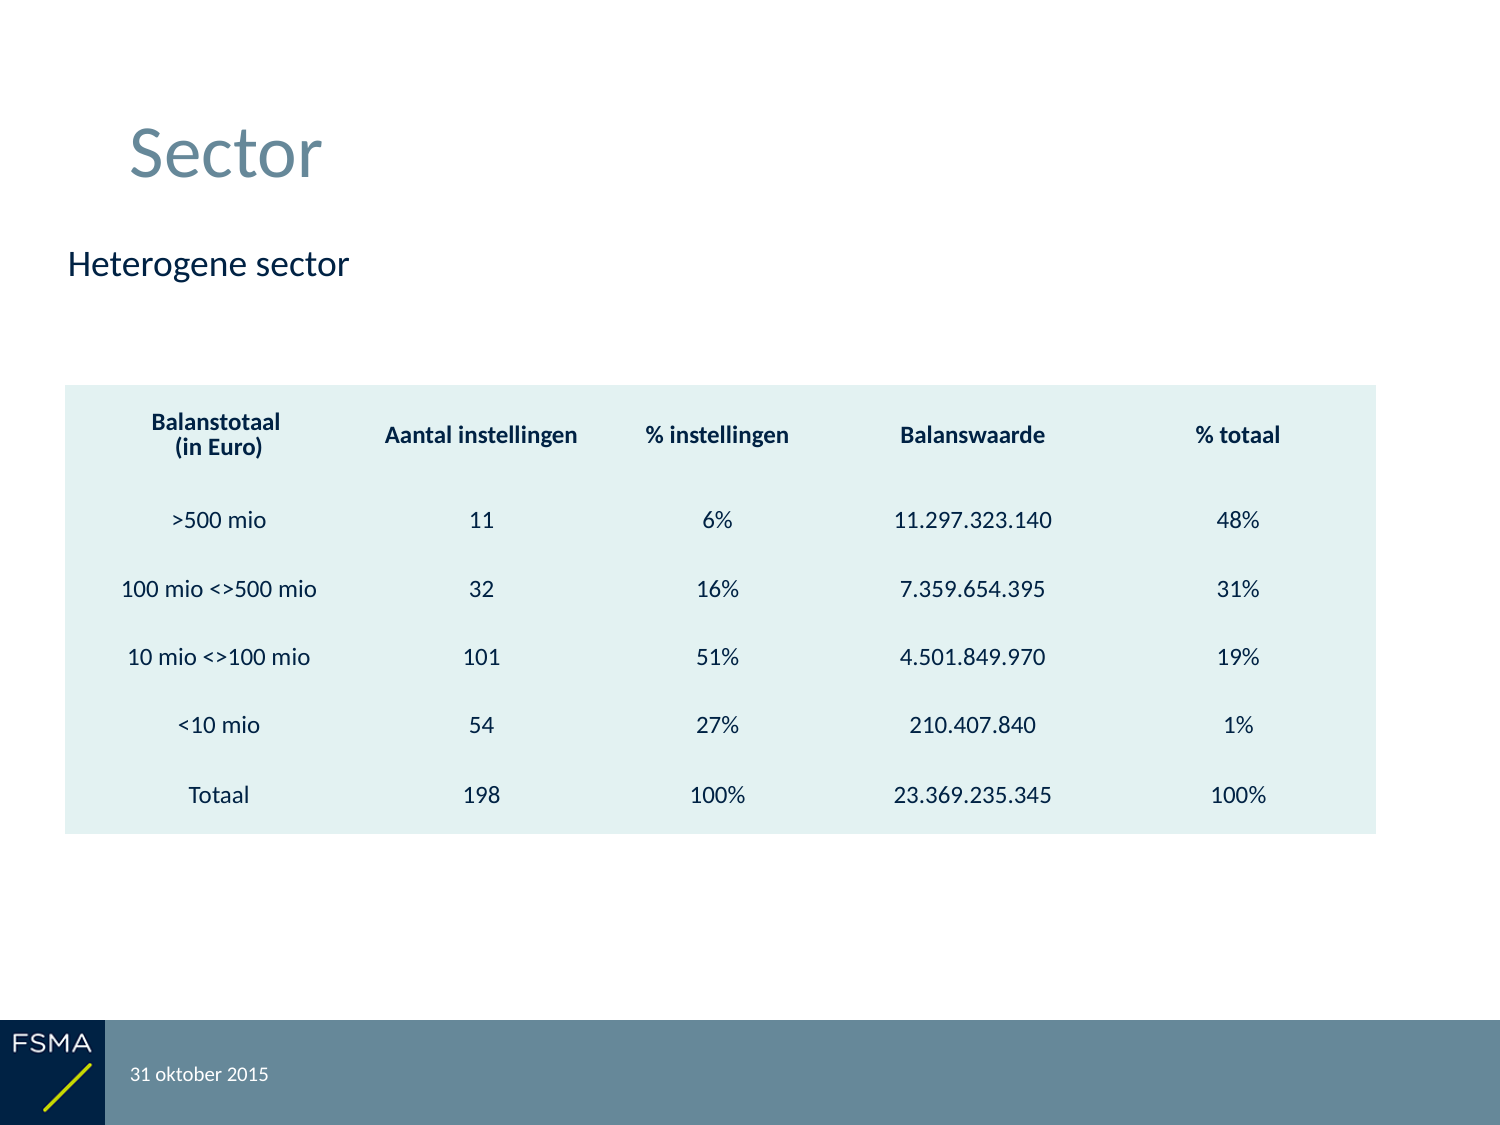

# Sector
Heterogene sector
| Balanstotaal (in Euro) | Aantal instellingen | % instellingen | Balanswaarde | % totaal |
| --- | --- | --- | --- | --- |
| >500 mio | 11 | 6% | 11.297.323.140 | 48% |
| 100 mio <>500 mio | 32 | 16% | 7.359.654.395 | 31% |
| 10 mio <>100 mio | 101 | 51% | 4.501.849.970 | 19% |
| <10 mio | 54 | 27% | 210.407.840 | 1% |
| Totaal | 198 | 100% | 23.369.235.345 | 100% |
31 oktober 2015
Rapportering over het boekjaar 2014
7